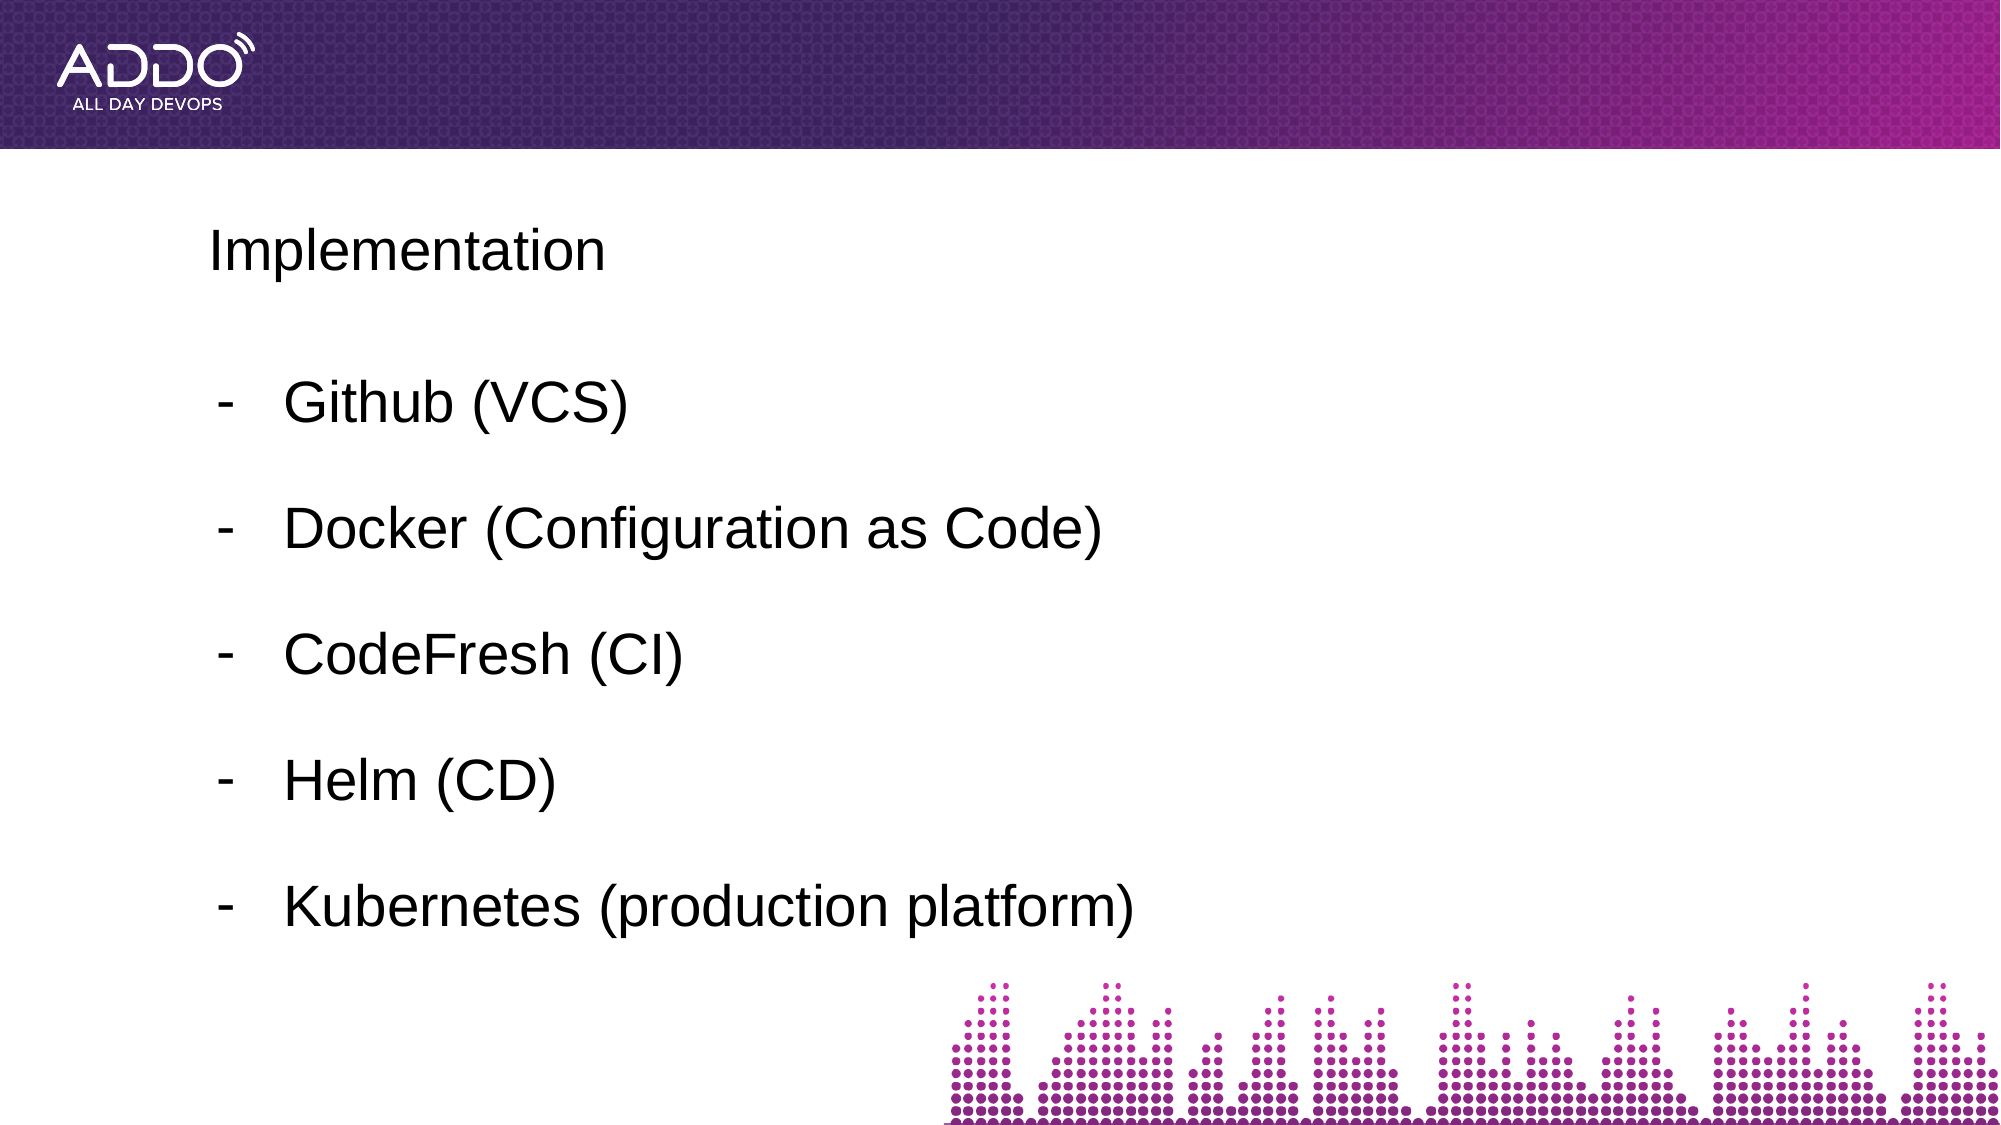

# Implementation

Github (VCS)

Docker (Configuration as Code)

CodeFresh (CI)

Helm (CD)

Kubernetes (production platform)